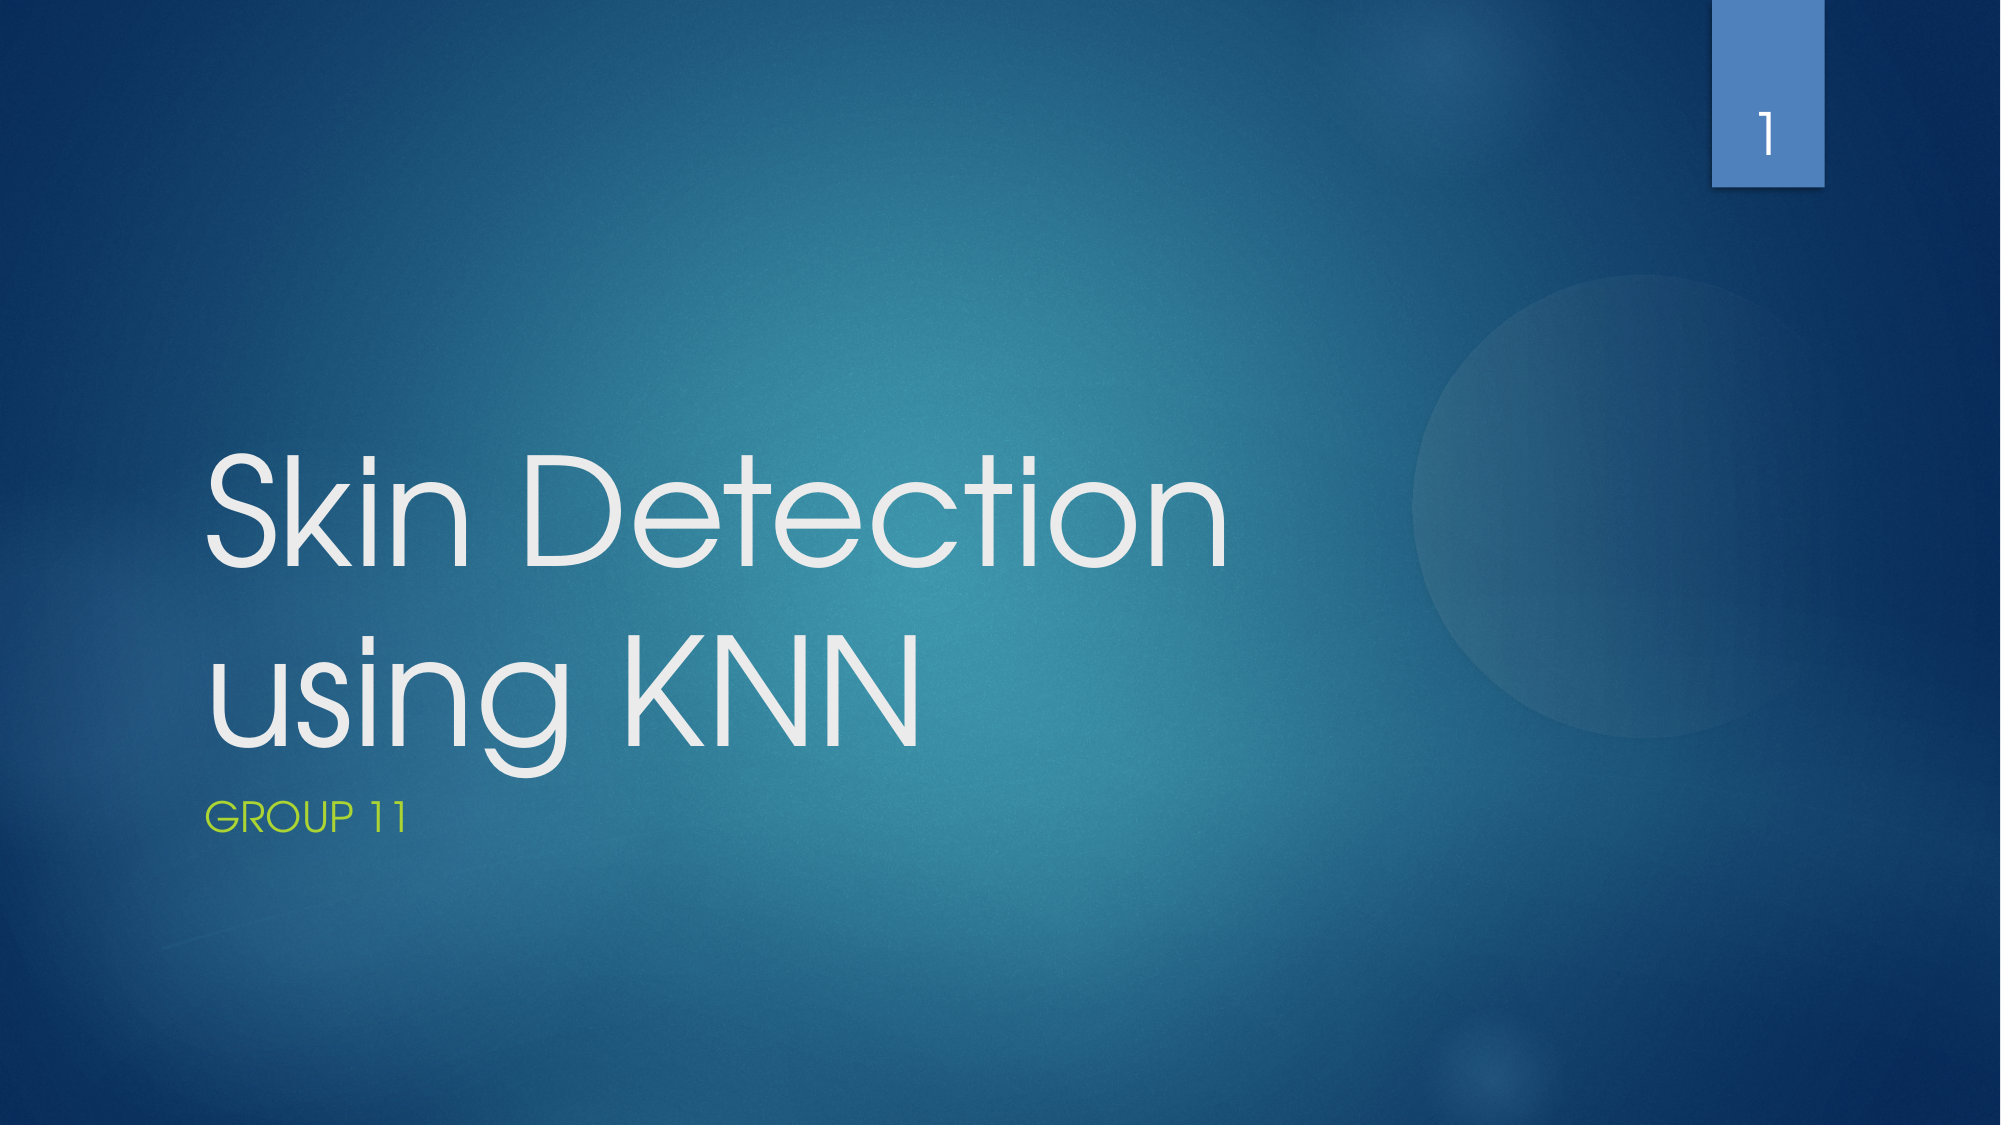

1
Skin Detection using KNN
Group 11